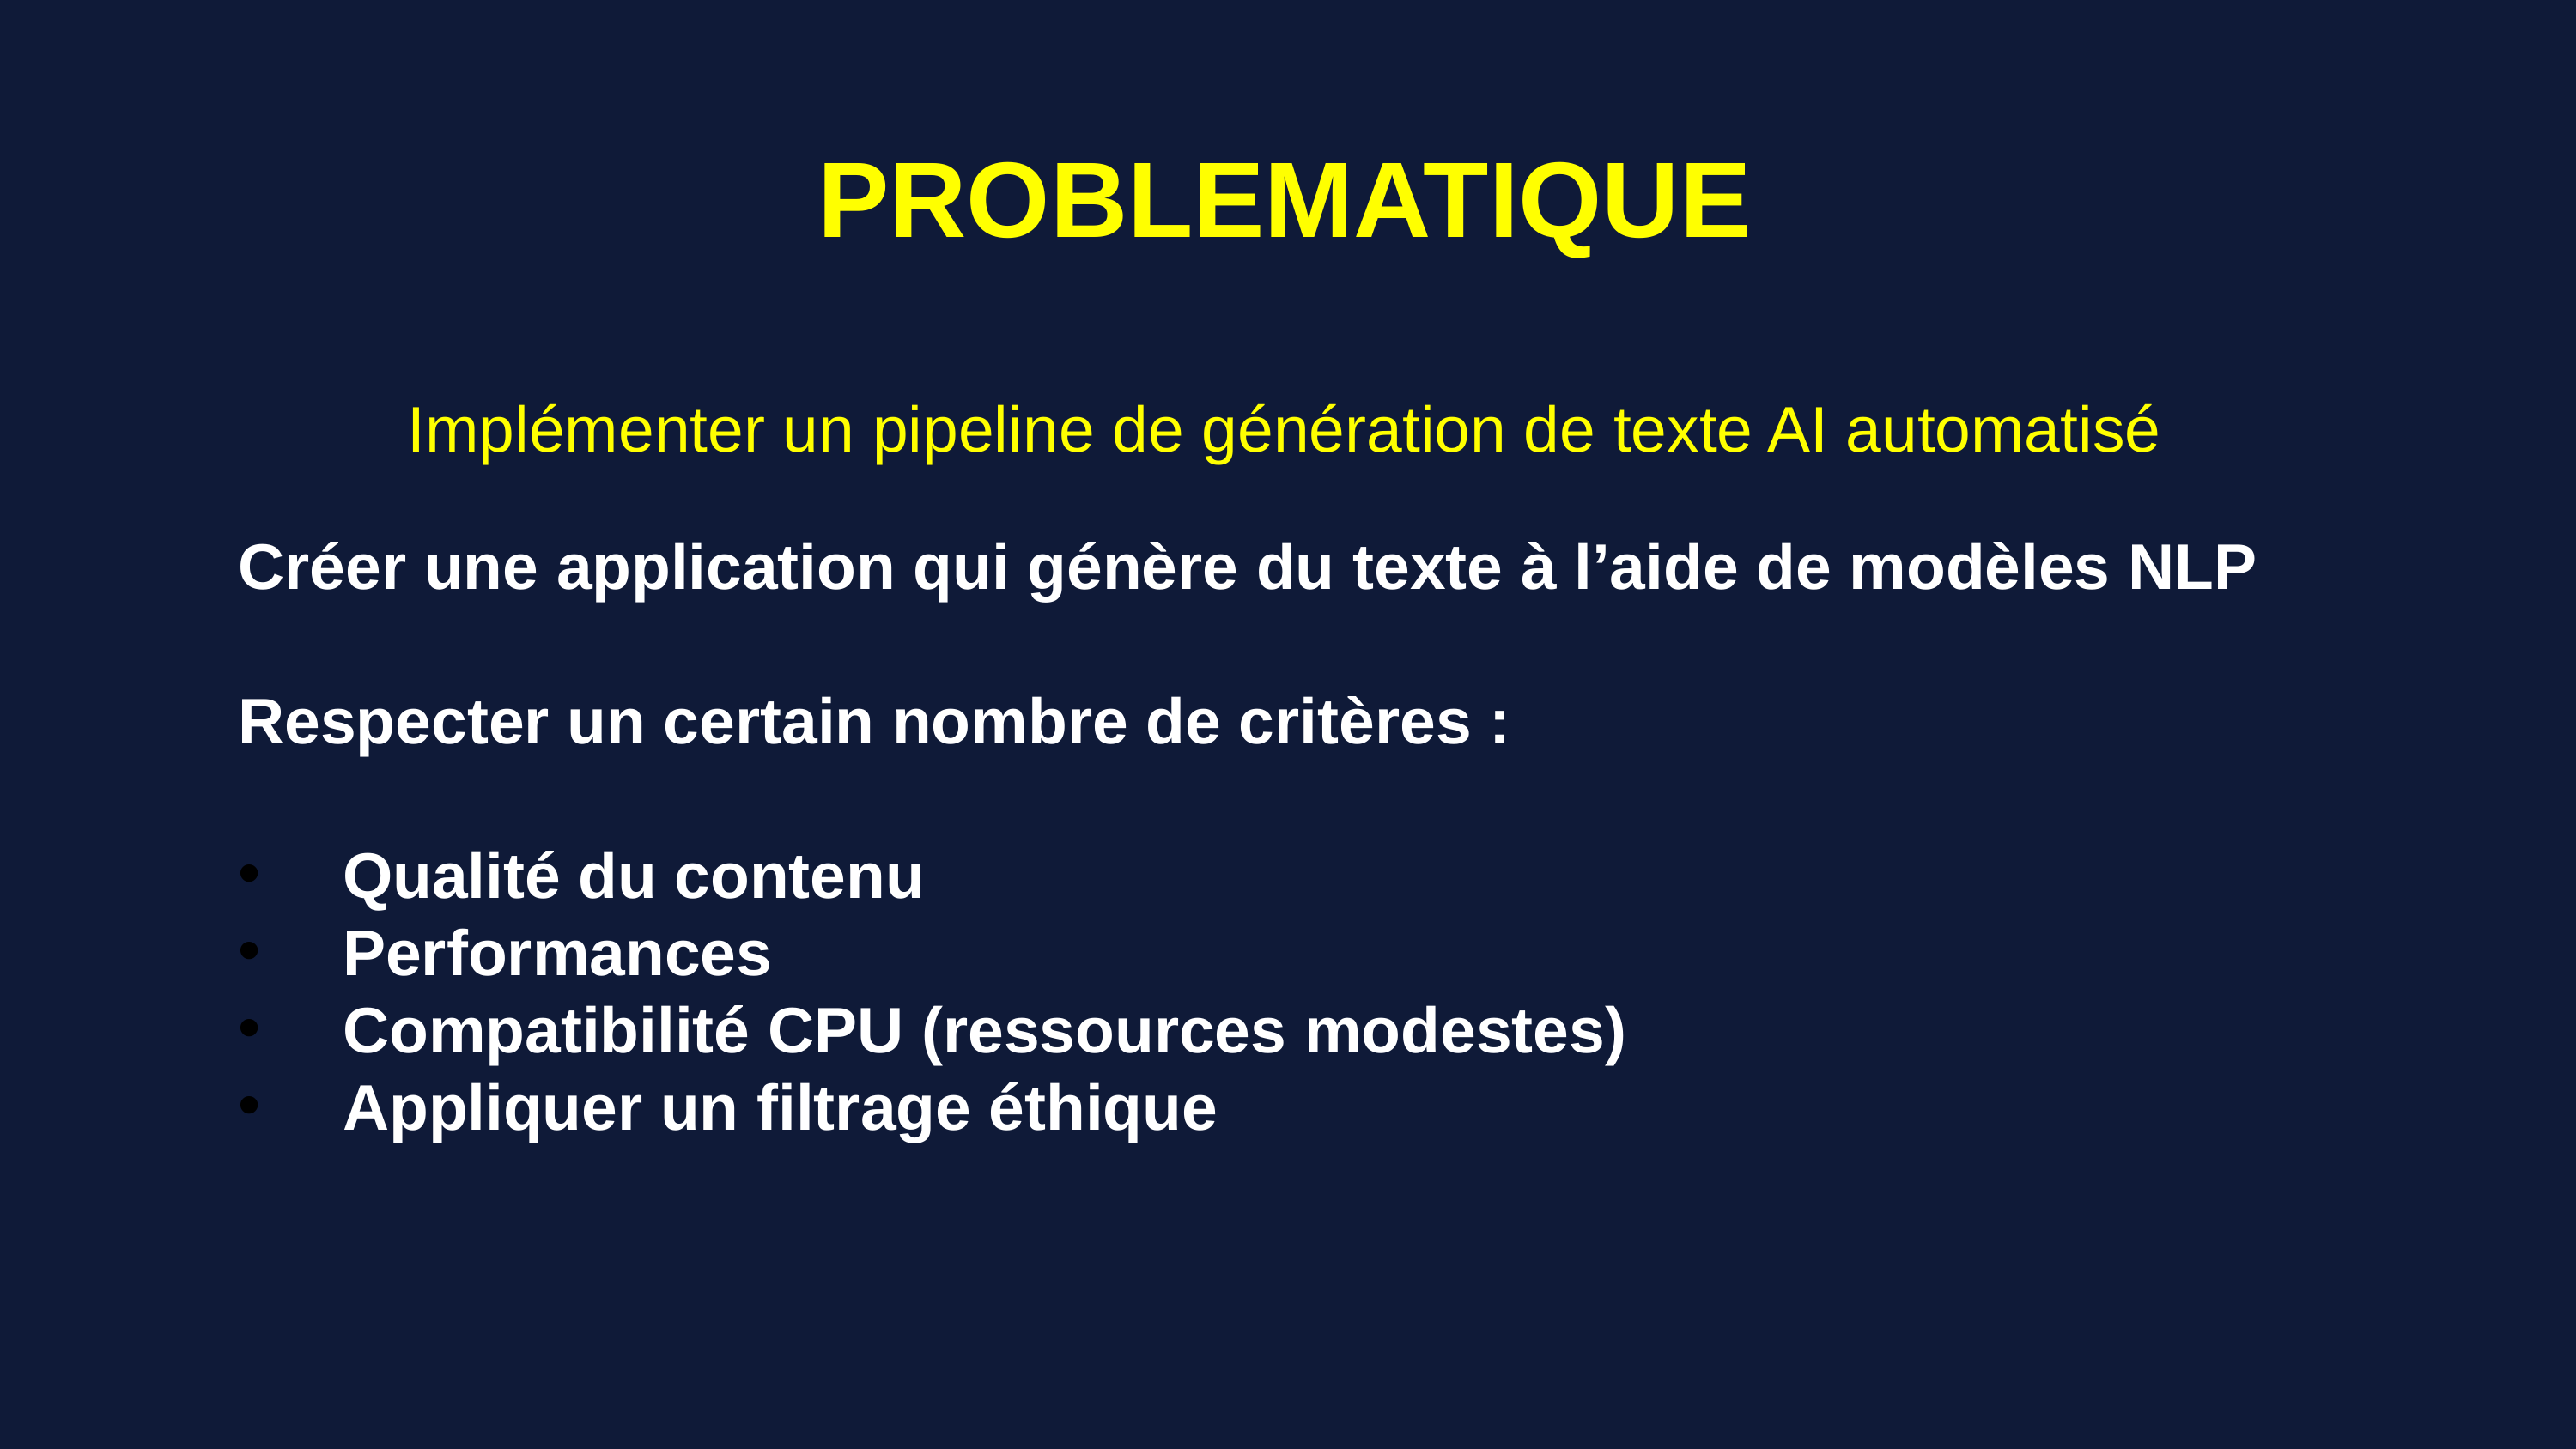

PROBLEMATIQUE
Implémenter un pipeline de génération de texte AI automatisé
Créer une application qui génère du texte à l’aide de modèles NLP

Respecter un certain nombre de critères :

Qualité du contenu
Performances
Compatibilité CPU (ressources modestes)
Appliquer un filtrage éthique